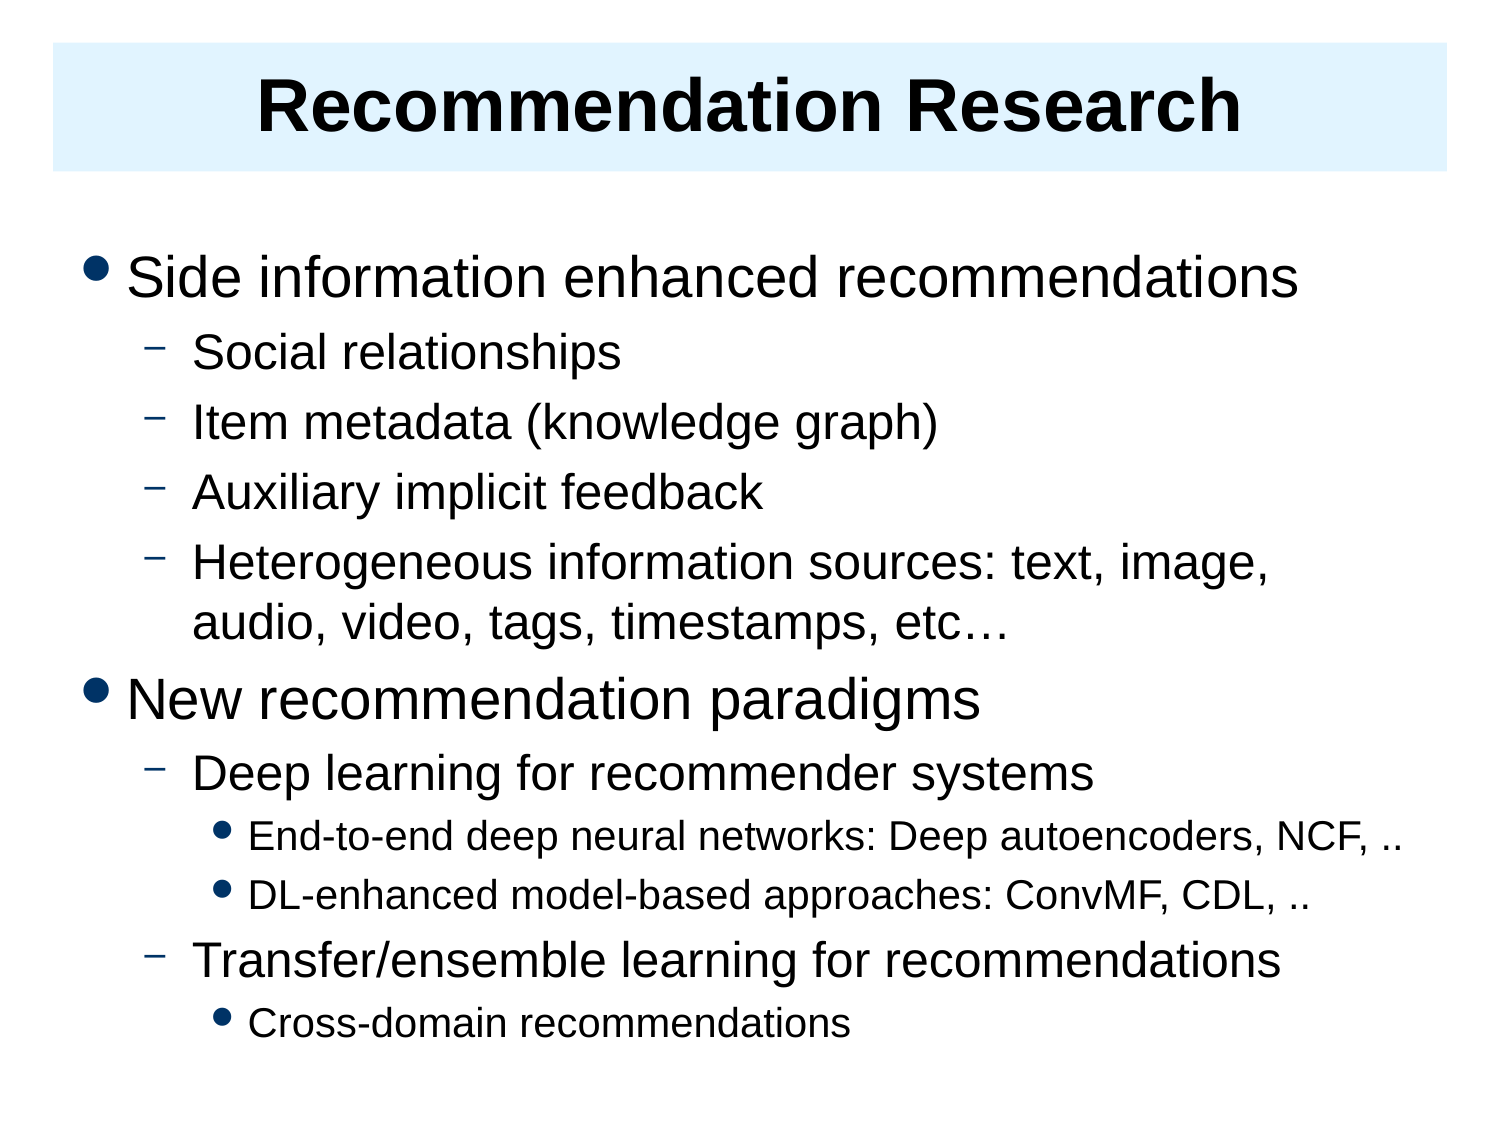

# Recommendation Research
Side information enhanced recommendations
Social relationships
Item metadata (knowledge graph)
Auxiliary implicit feedback
Heterogeneous information sources: text, image, audio, video, tags, timestamps, etc…
New recommendation paradigms
Deep learning for recommender systems
End-to-end deep neural networks: Deep autoencoders, NCF, ..
DL-enhanced model-based approaches: ConvMF, CDL, ..
Transfer/ensemble learning for recommendations
Cross-domain recommendations